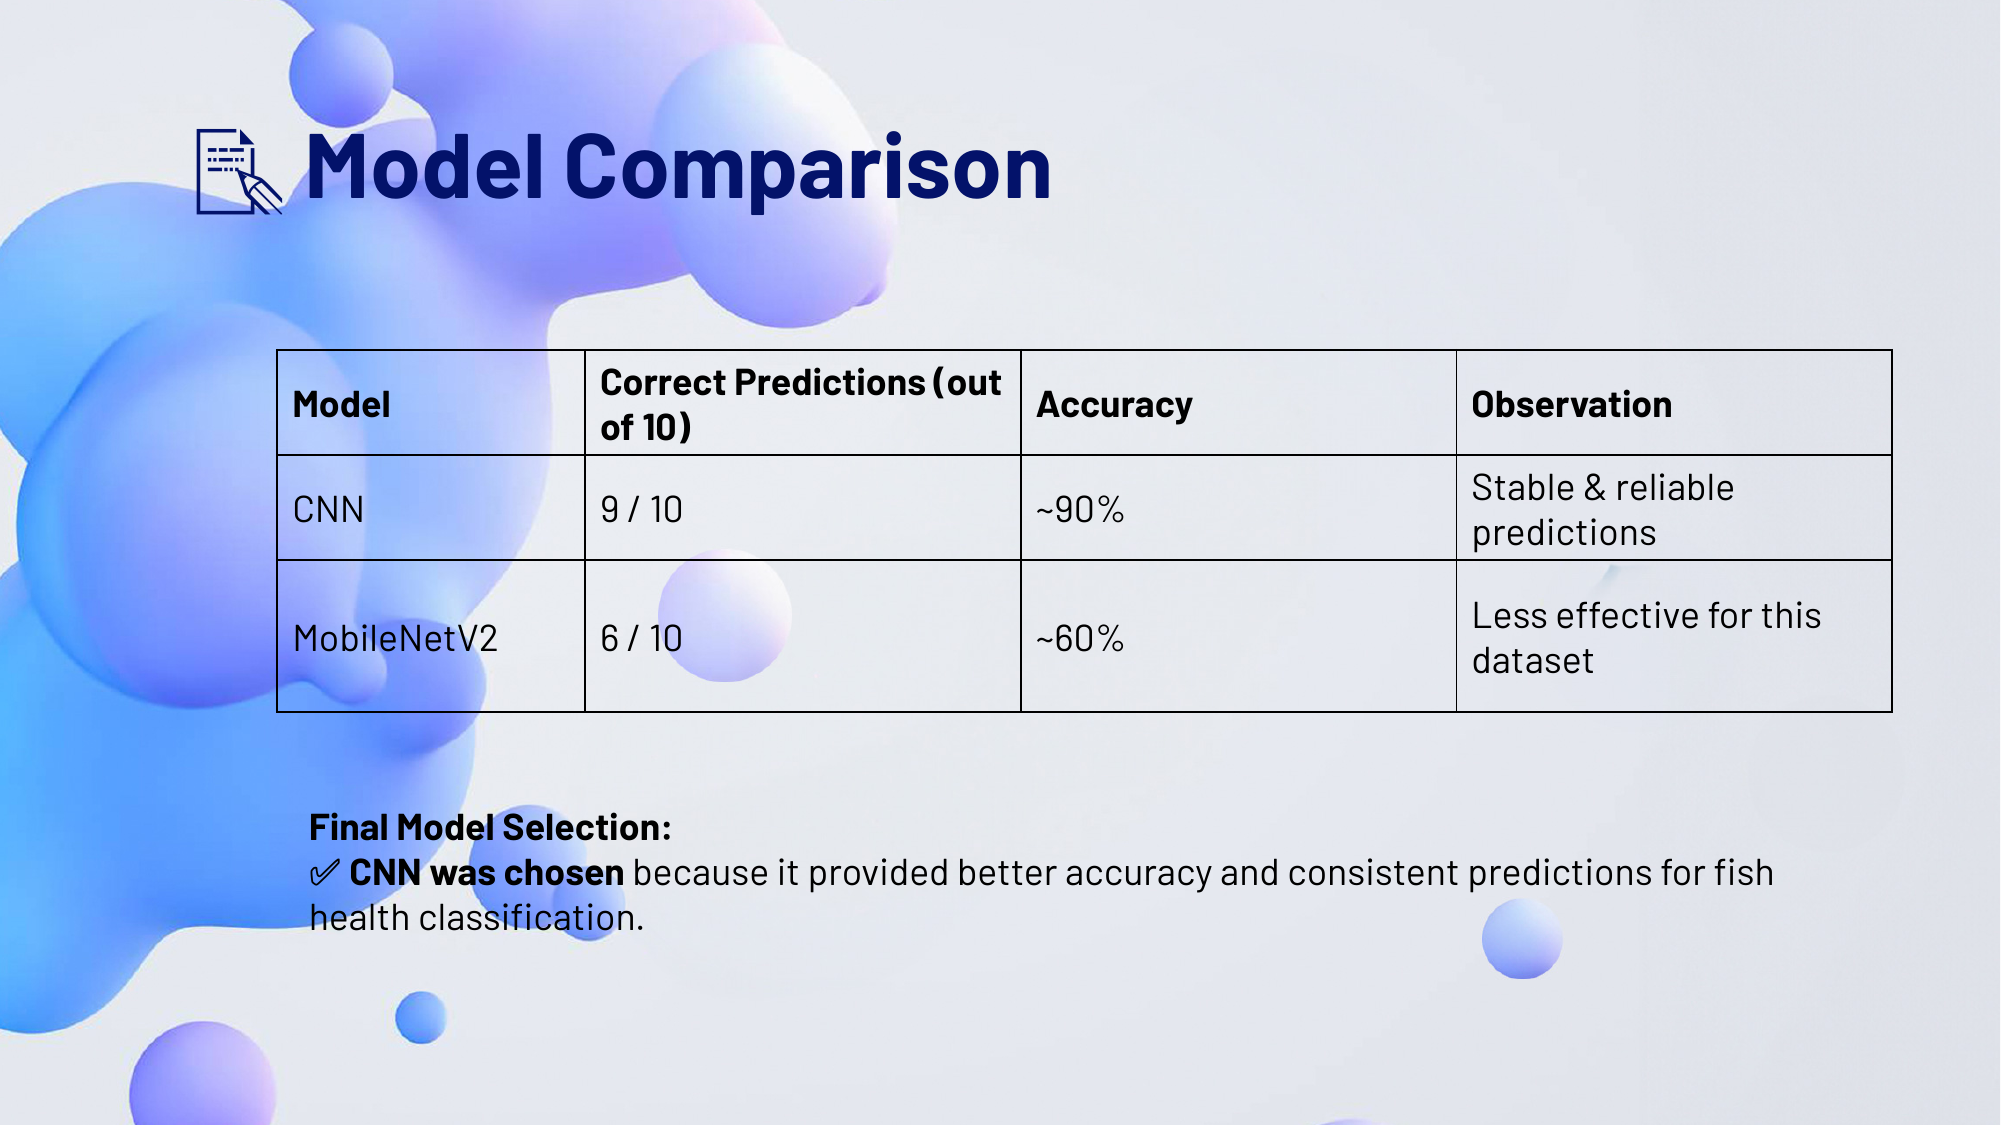

📝 Model Comparison
| Model | Correct Predictions (out of 10) | Accuracy | Observation |
| --- | --- | --- | --- |
| CNN | 9 / 10 | ~90% | Stable & reliable predictions |
| MobileNetV2 | 6 / 10 | ~60% | Less effective for this dataset |
Final Model Selection:
✅ CNN was chosen because it provided better accuracy and consistent predictions for fish health classification.